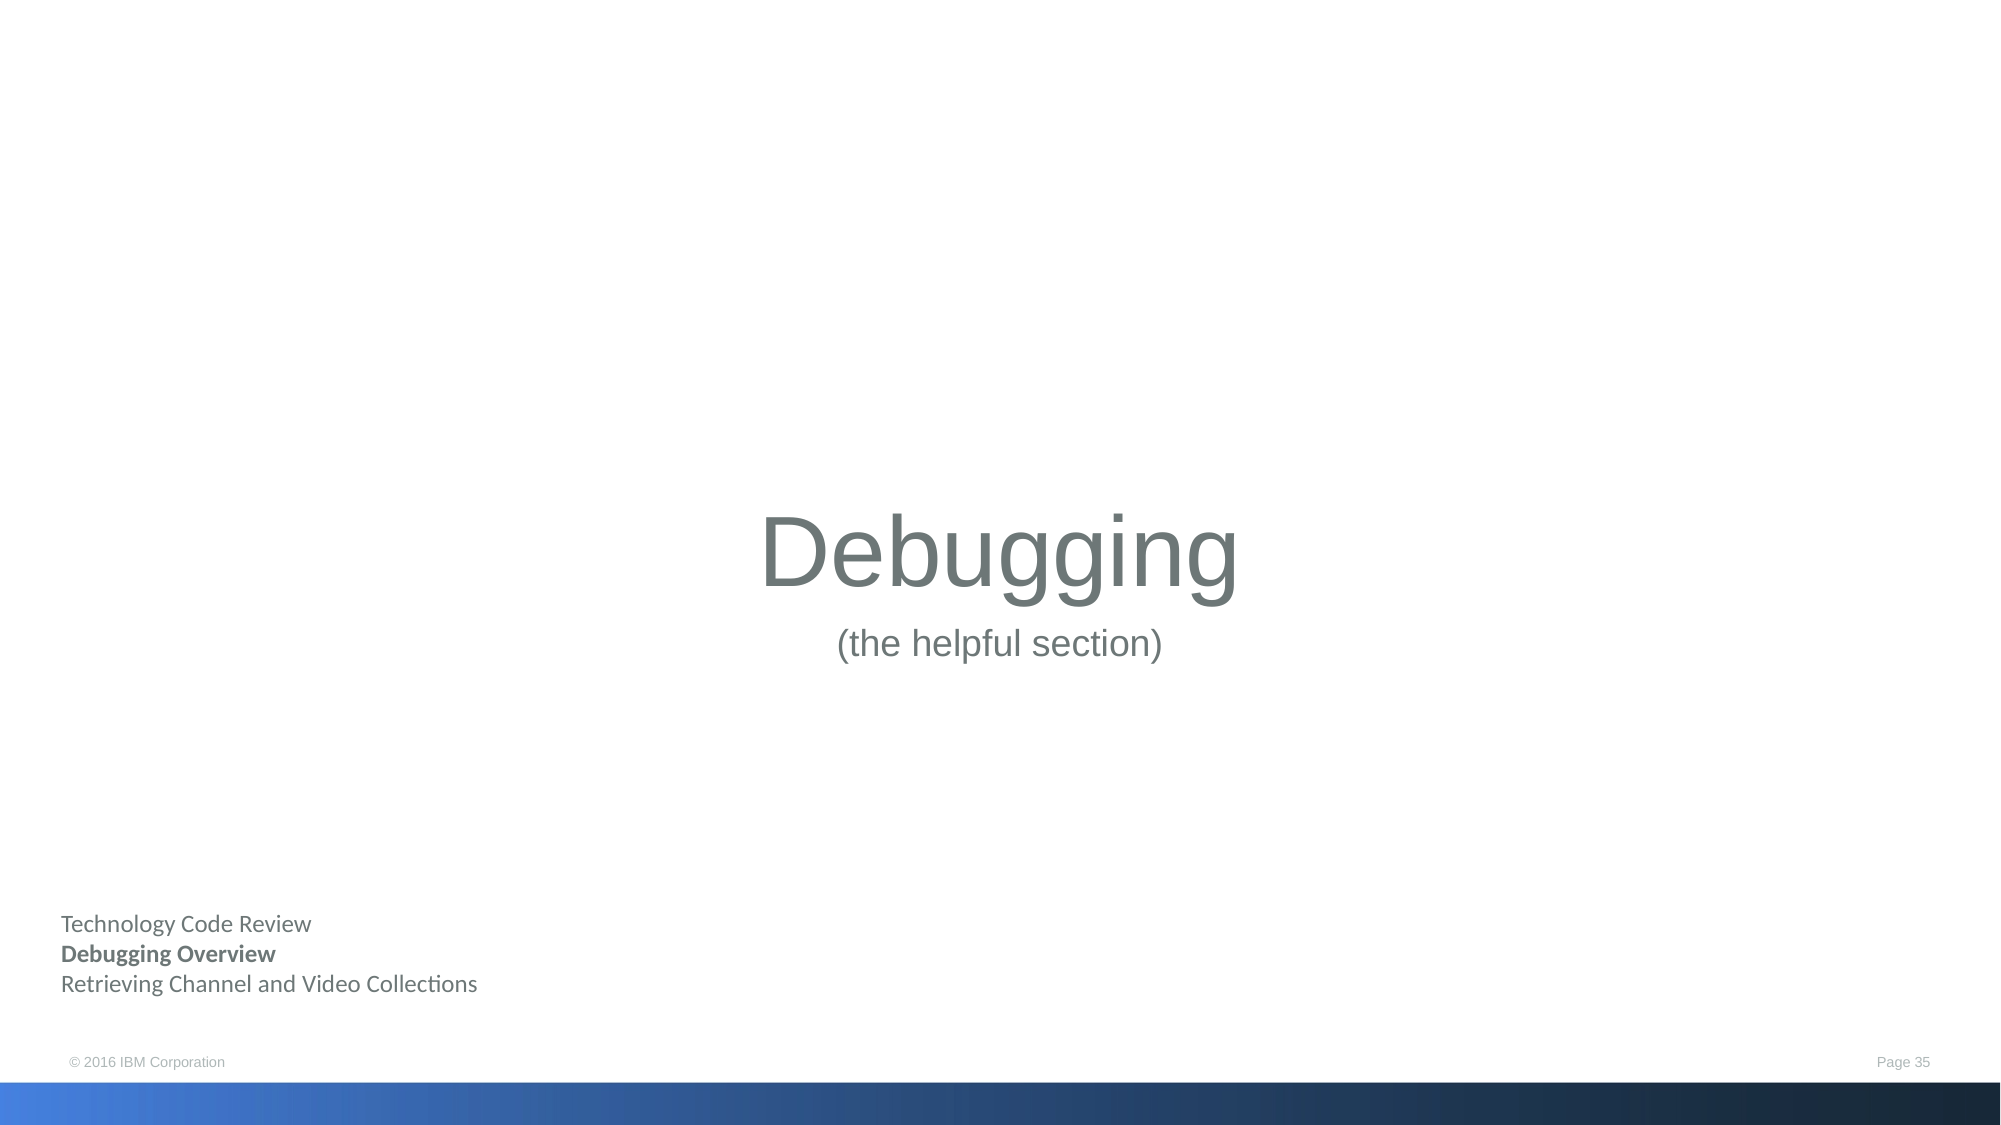

Debugging
(the helpful section)
Technology Code Review
Debugging Overview
Retrieving Channel and Video Collections